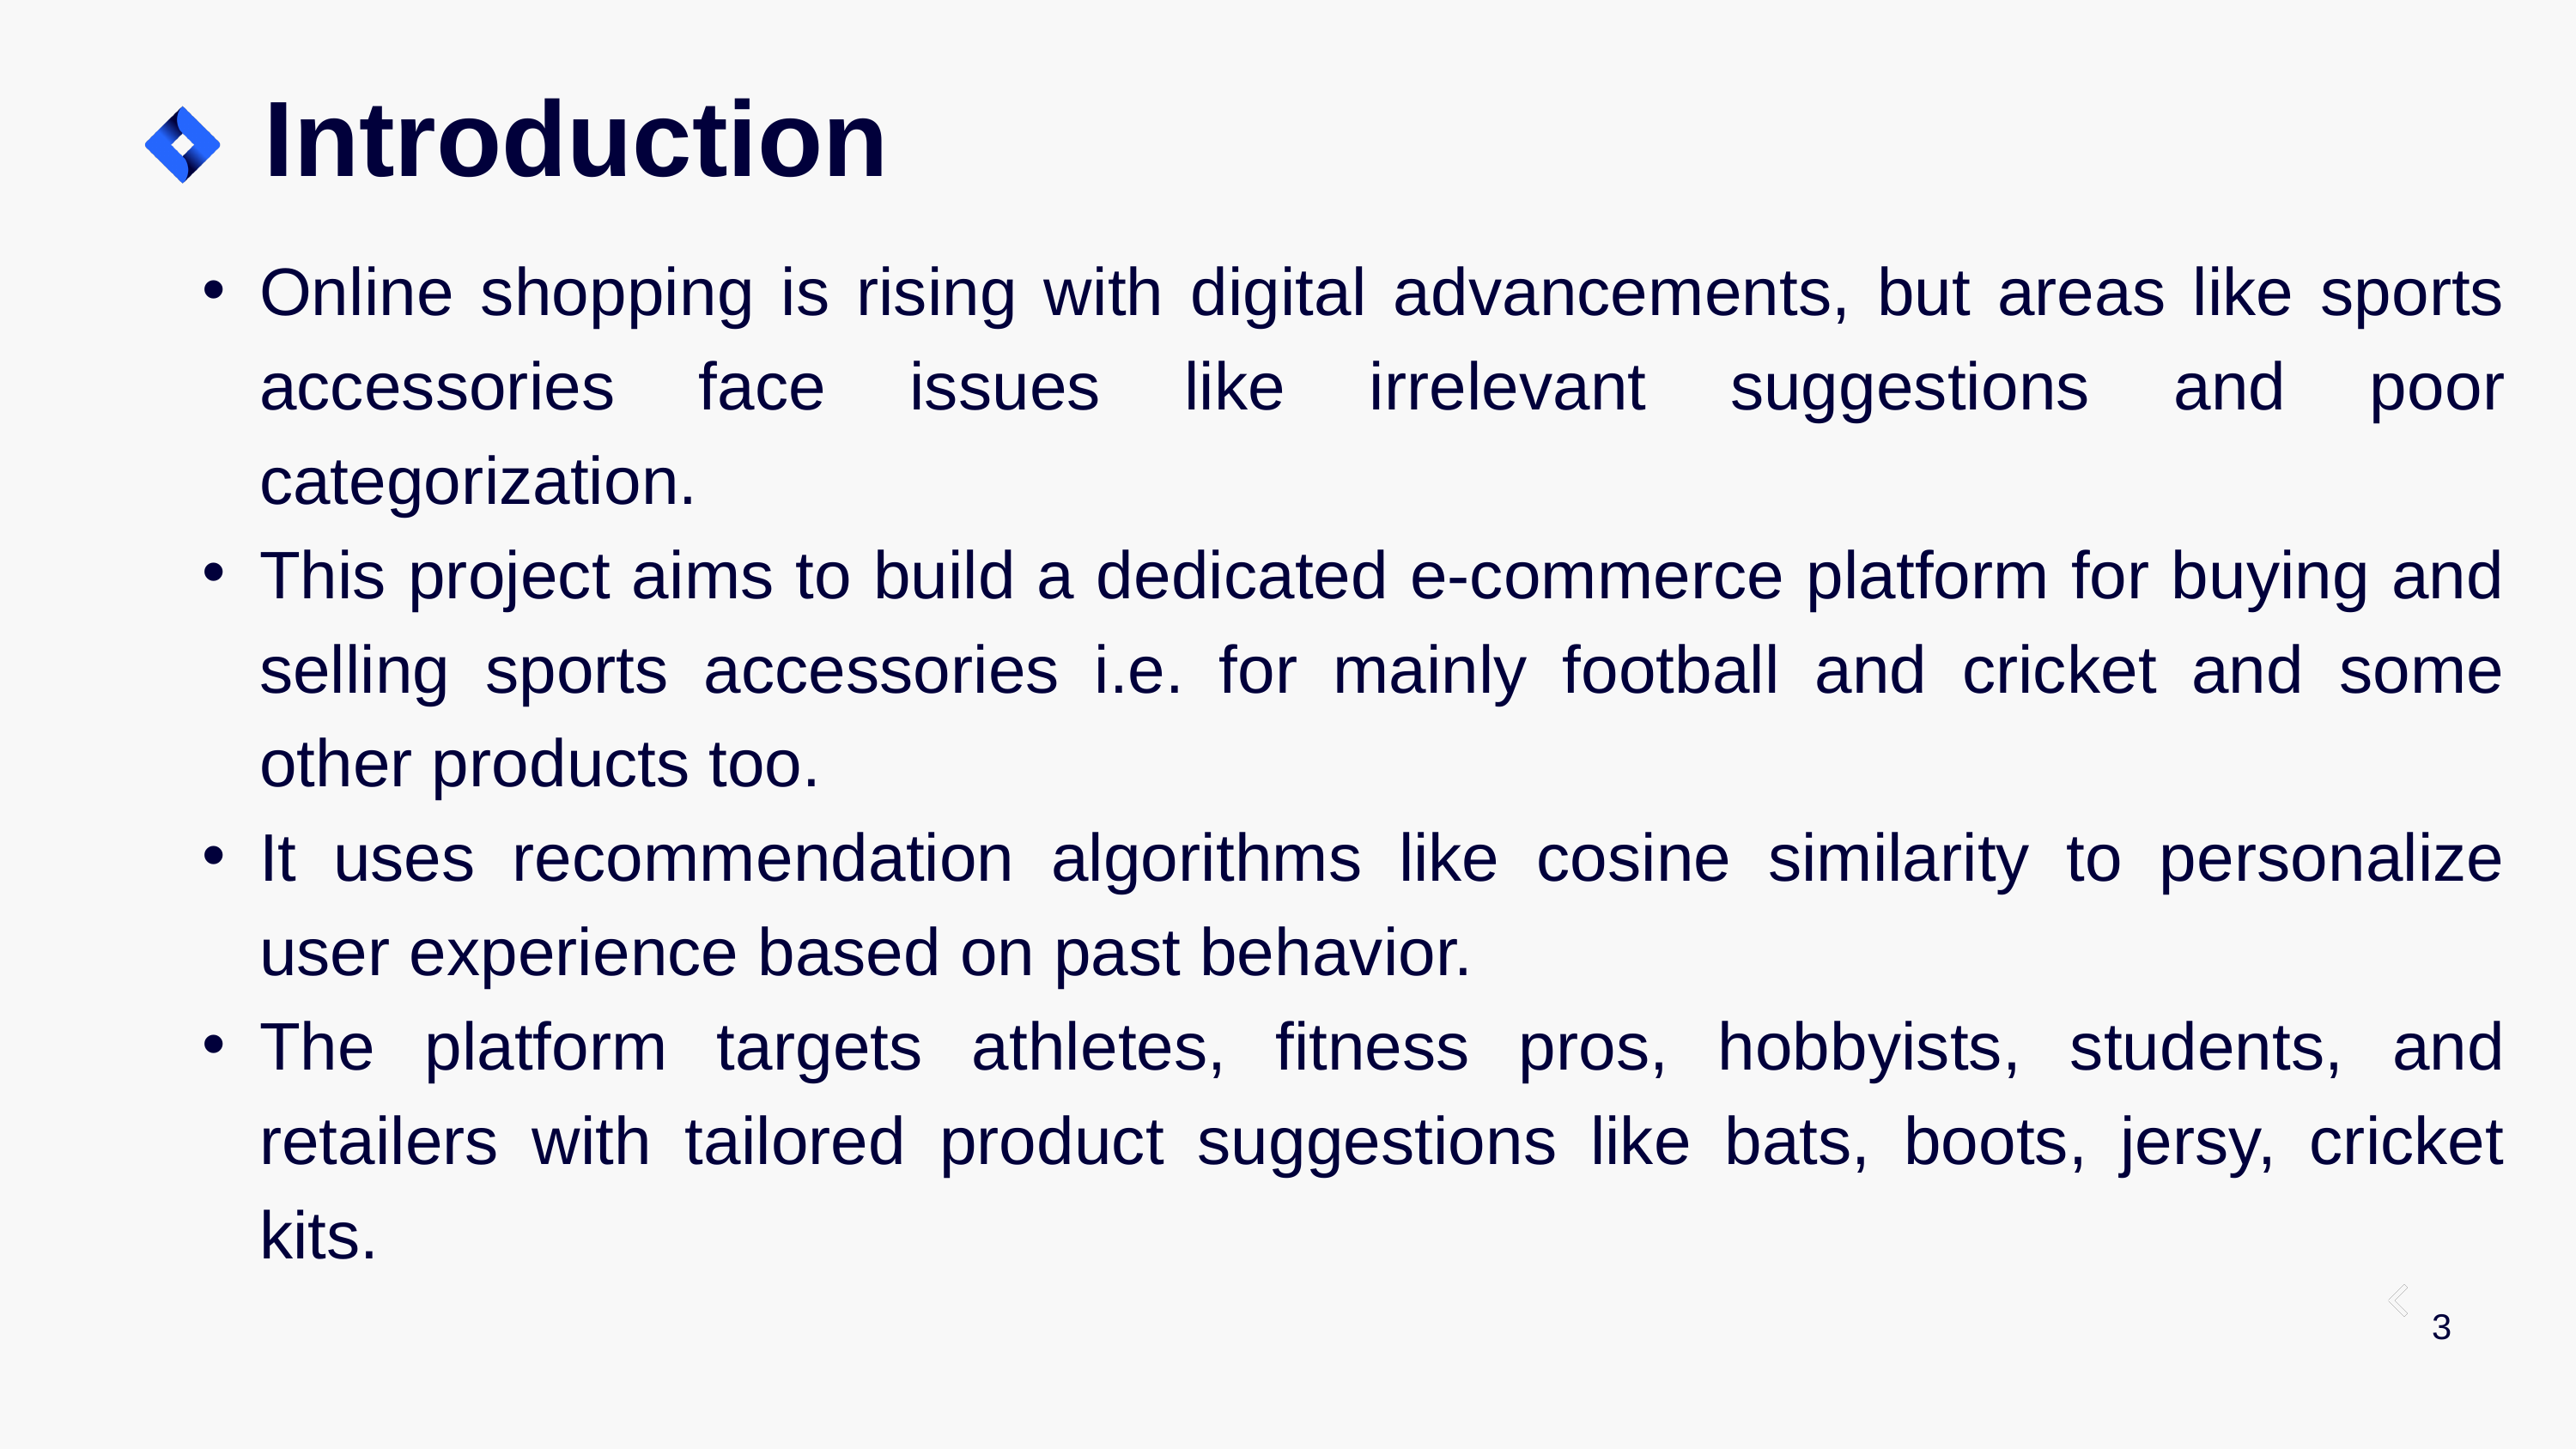

Introduction

Online shopping is rising with digital advancements, but areas like sports accessories face issues like irrelevant suggestions and poor categorization.
This project aims to build a dedicated e-commerce platform for buying and selling sports accessories i.e. for mainly football and cricket and some other products too.
It uses recommendation algorithms like cosine similarity to personalize user experience based on past behavior.
The platform targets athletes, fitness pros, hobbyists, students, and retailers with tailored product suggestions like bats, boots, jersy, cricket kits.

3